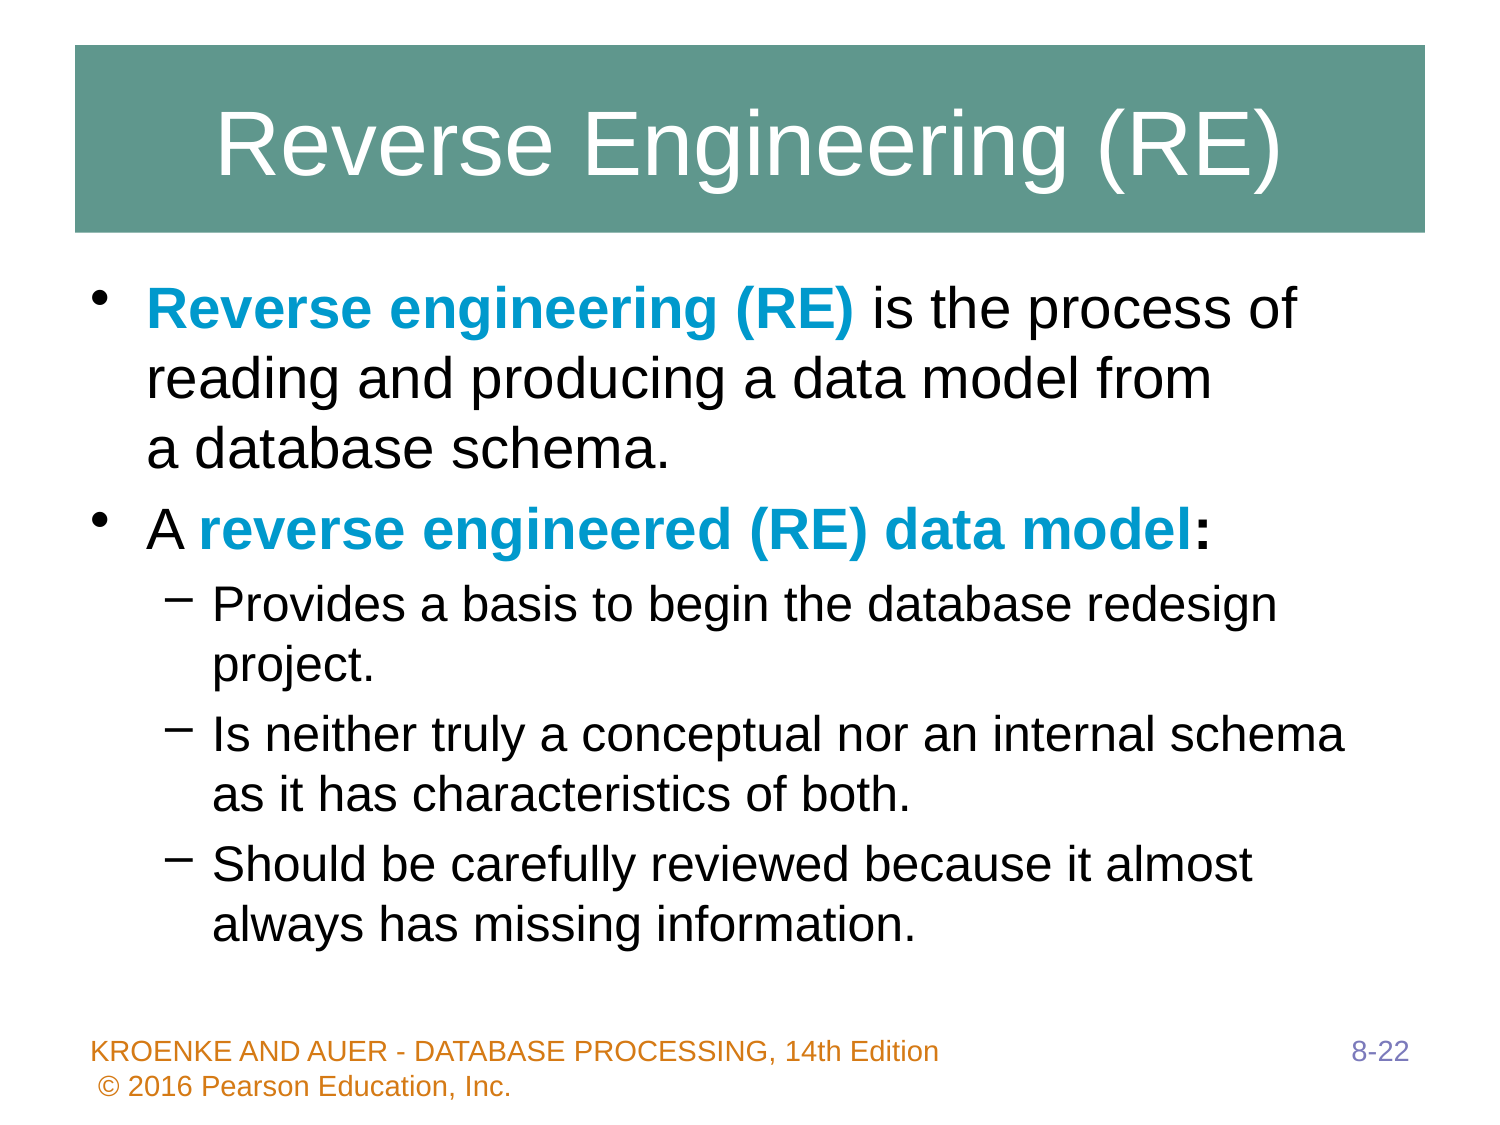

# Reverse Engineering (RE)
Reverse engineering (RE) is the process of reading and producing a data model from
a database schema.
A reverse engineered (RE) data model:
Provides a basis to begin the database redesign project.
Is neither truly a conceptual nor an internal schema as it has characteristics of both.
Should be carefully reviewed because it almost always has missing information.
8-22

KROENKE AND AUER - DATABASE PROCESSING, 14th Edition  © 2016 Pearson Education, Inc.